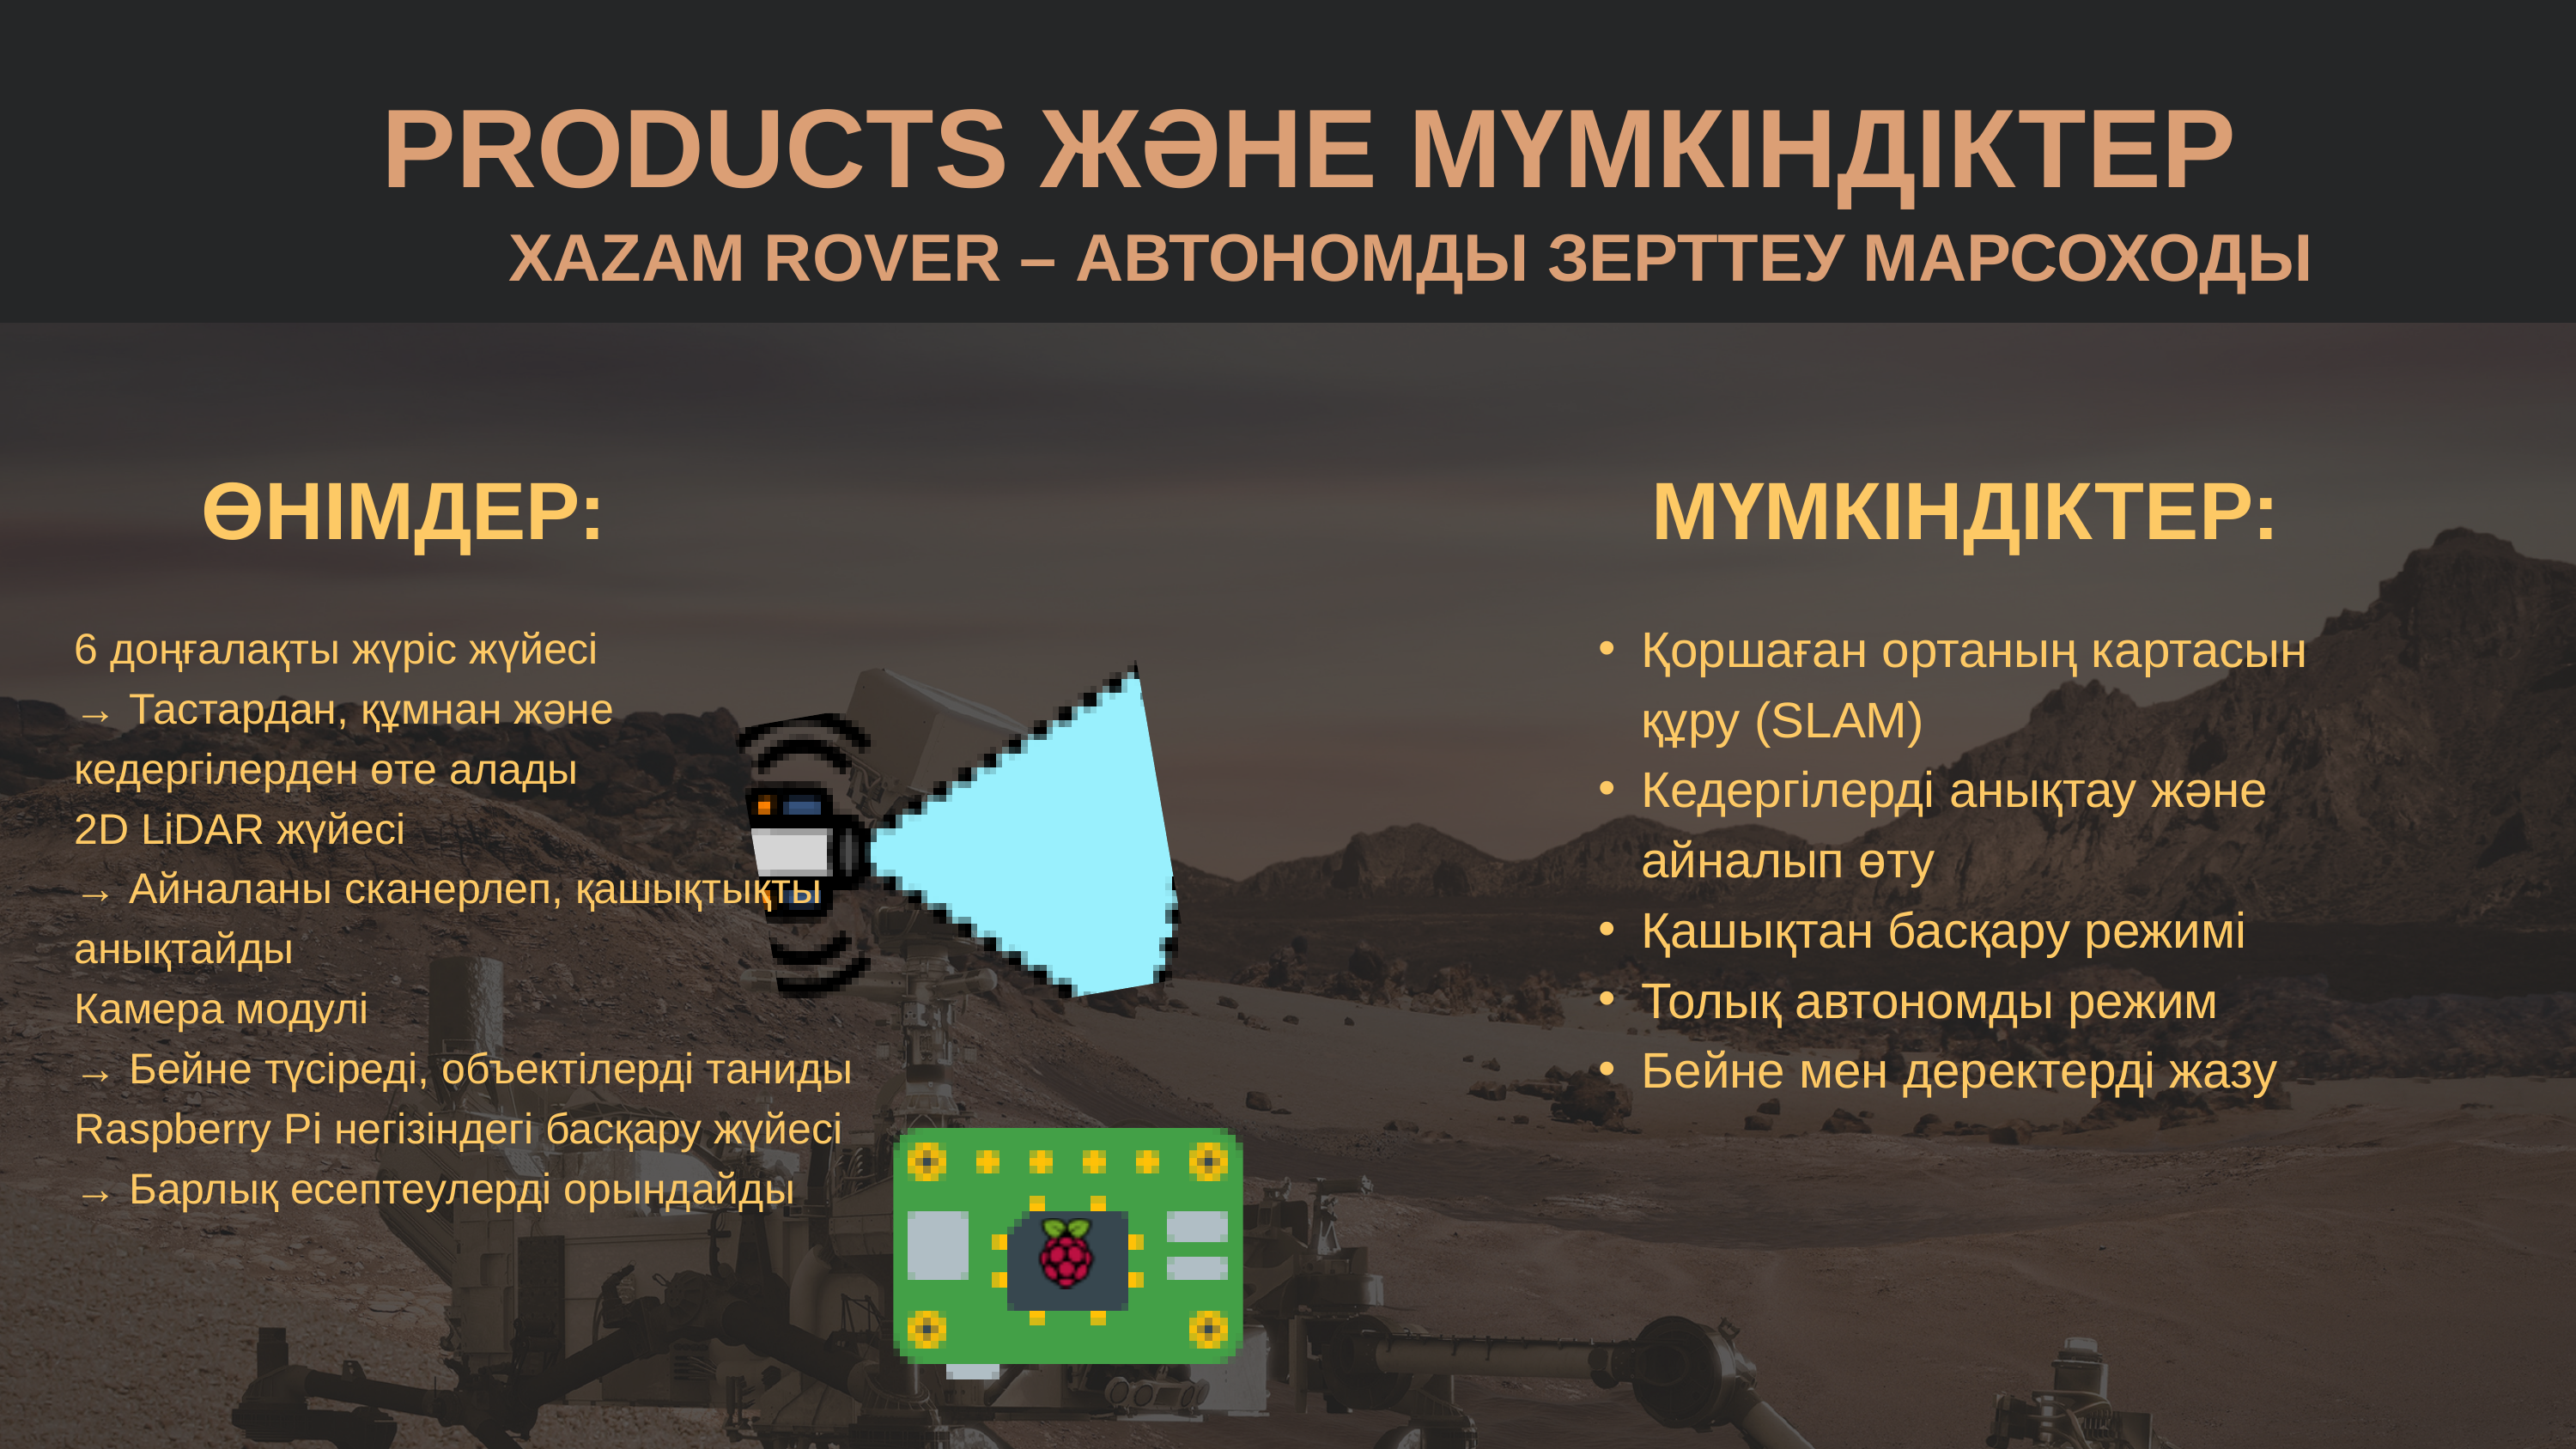

PRODUCTS ЖӘНЕ МҮМКІНДІКТЕР
XAZAM ROVER – АВТОНОМДЫ ЗЕРТТЕУ МАРСОХОДЫ

ӨНІМДЕР:
МҮМКІНДІКТЕР:
Қоршаған ортаның картасын құру (SLAM)
Кедергілерді анықтау және айналып өту
Қашықтан басқару режимі
Толық автономды режим
Бейне мен деректерді жазу
6 доңғалақты жүріс жүйесі
→ Тастардан, құмнан және кедергілерден өте алады
2D LiDAR жүйесі
→ Айналаны сканерлеп, қашықтықты анықтайды
Камера модулі
→ Бейне түсіреді, объектілерді таниды
Raspberry Pi негізіндегі басқару жүйесі
→ Барлық есептеулерді орындайды